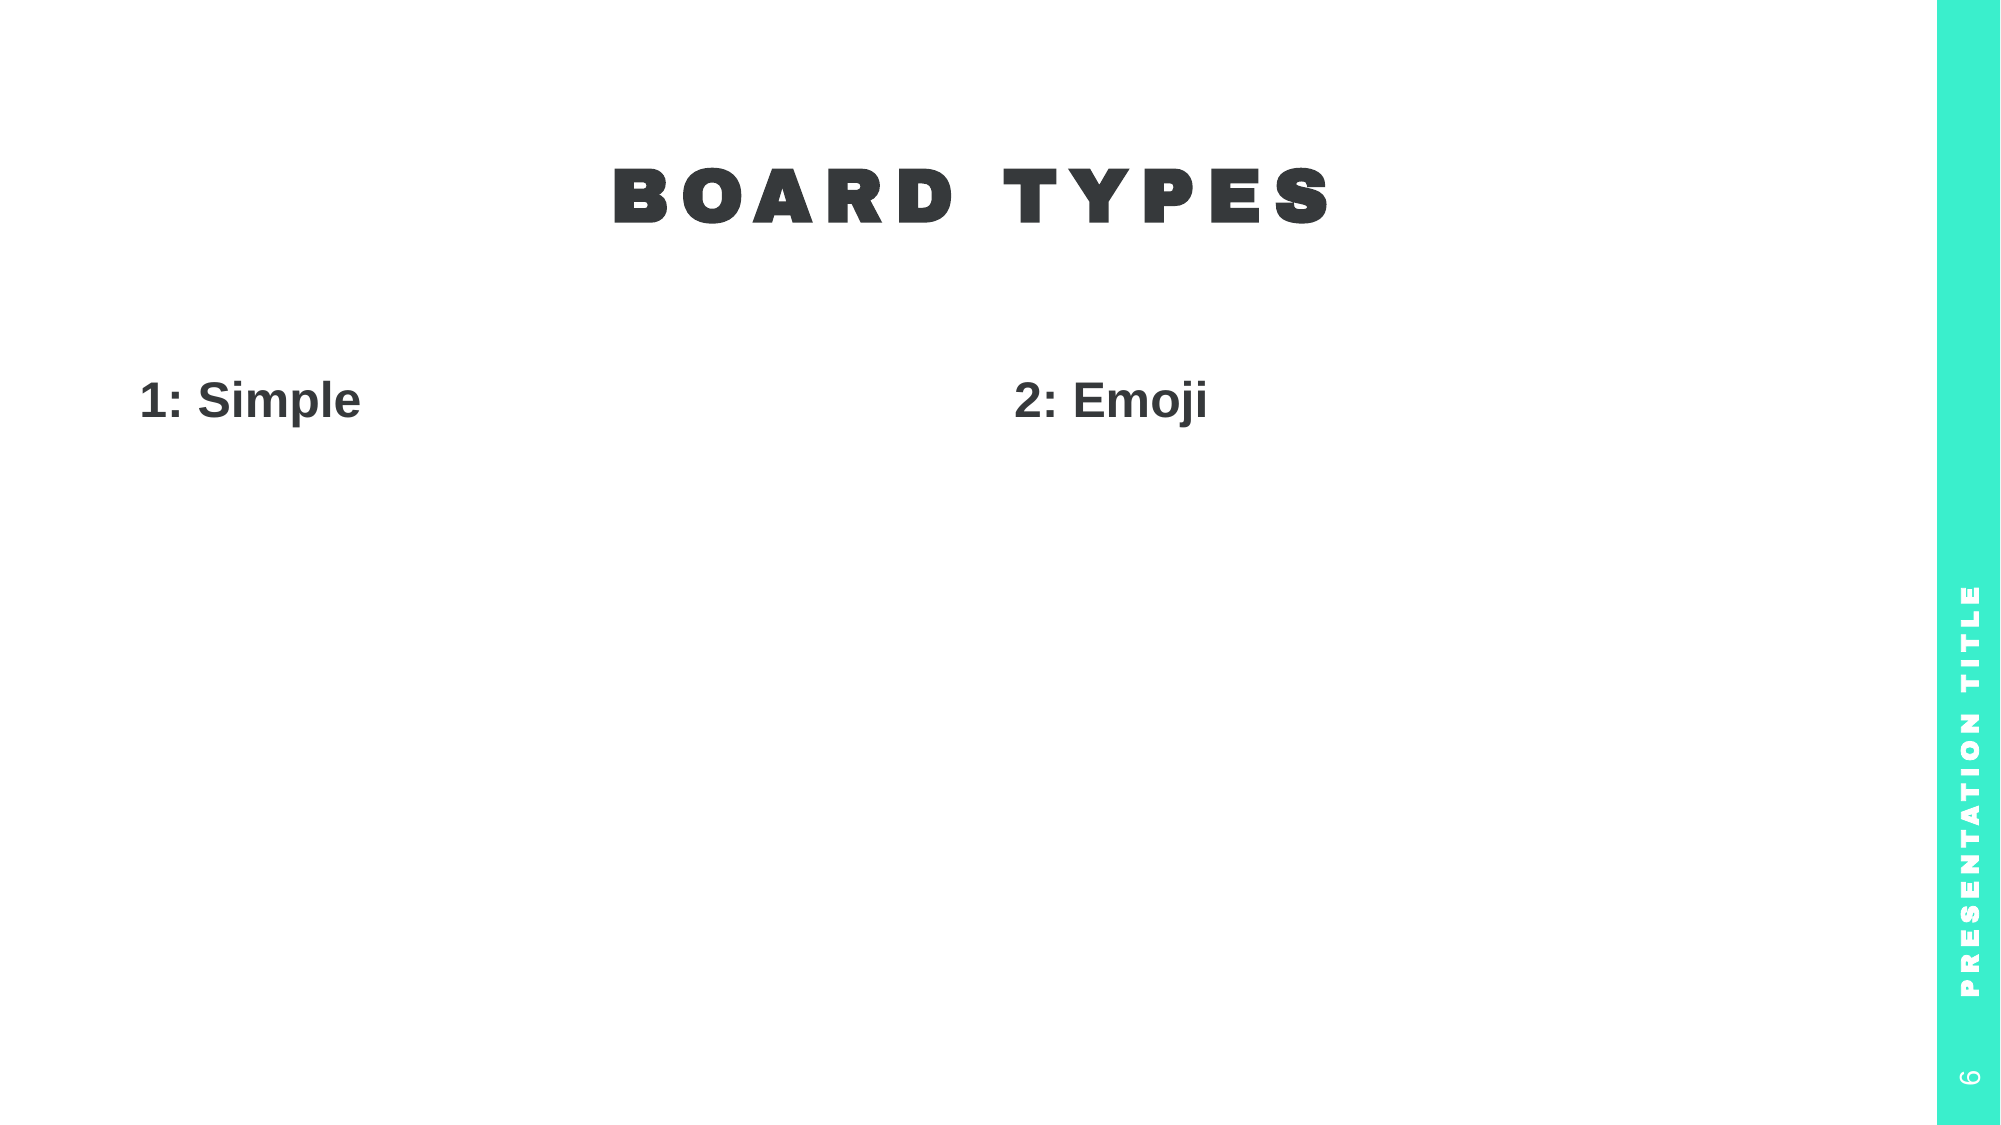

# Board Types
1: Simple
2: Emoji

Presentation Title
6